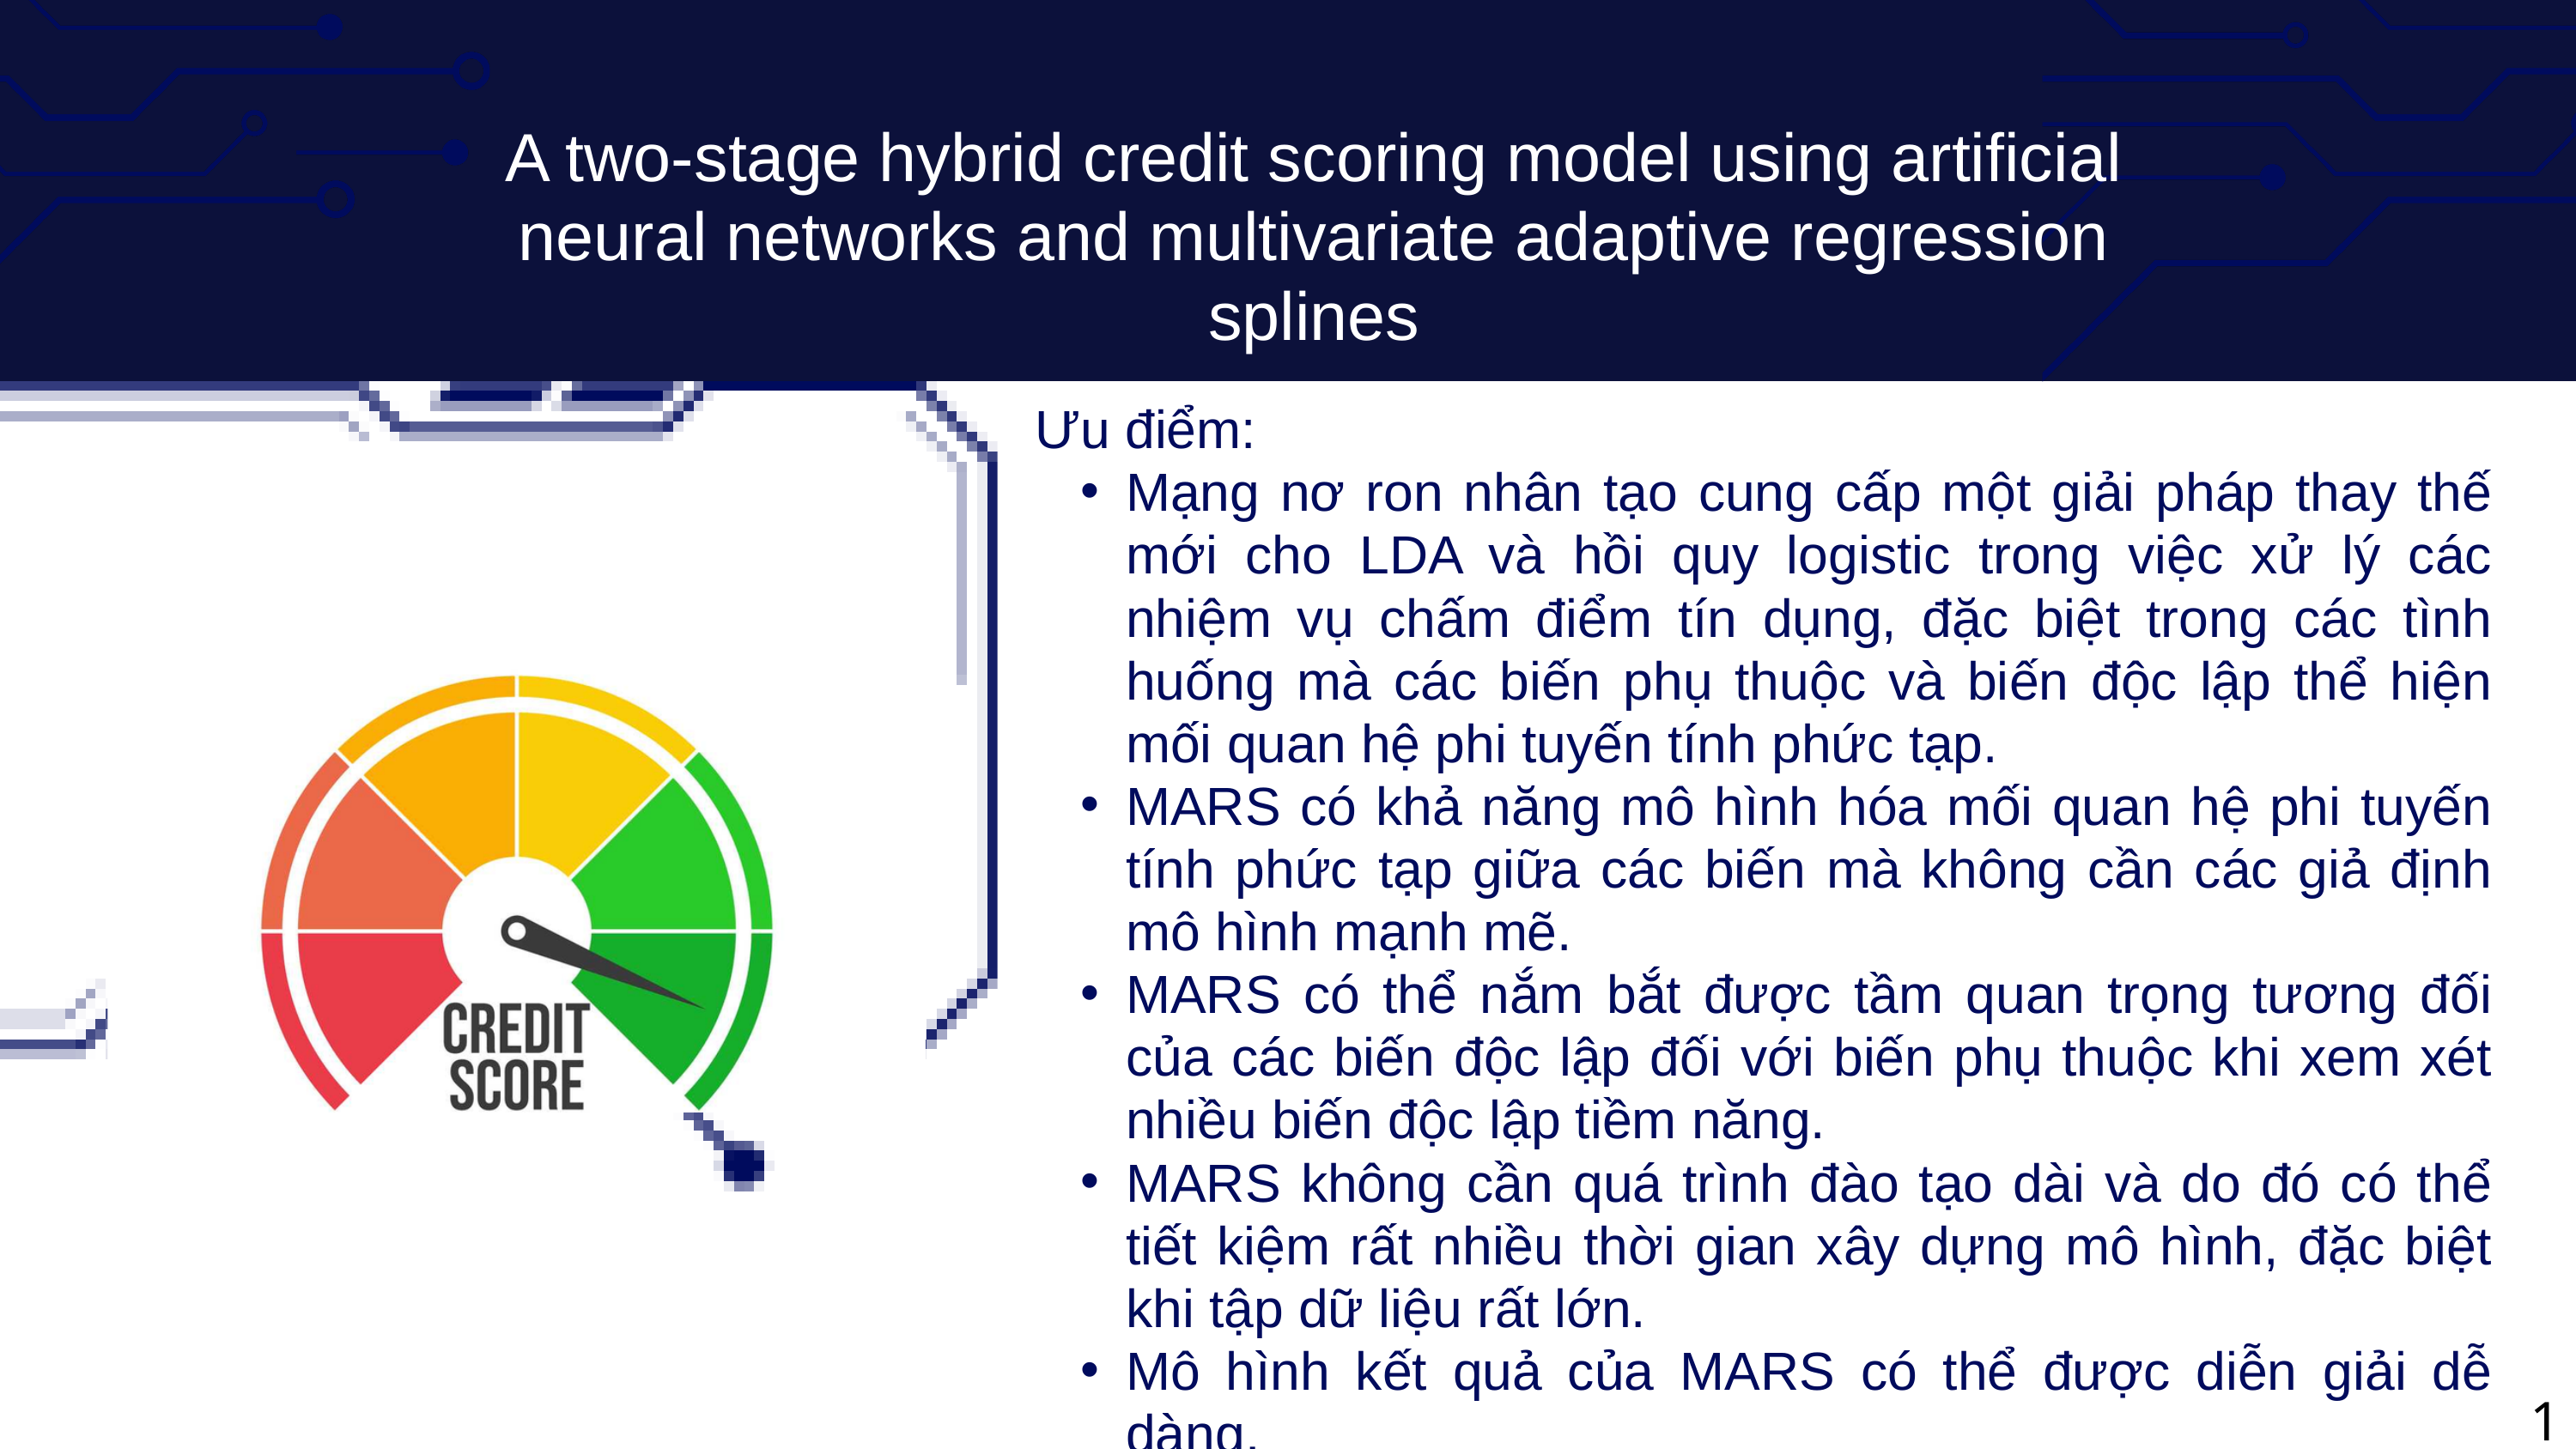

A two-stage hybrid credit scoring model using artificial neural networks and multivariate adaptive regression splines

Ưu điểm:
Mạng nơ ron nhân tạo cung cấp một giải pháp thay thế mới cho LDA và hồi quy logistic trong việc xử lý các nhiệm vụ chấm điểm tín dụng, đặc biệt trong các tình huống mà các biến phụ thuộc và biến độc lập thể hiện mối quan hệ phi tuyến tính phức tạp.
MARS có khả năng mô hình hóa mối quan hệ phi tuyến tính phức tạp giữa các biến mà không cần các giả định mô hình mạnh mẽ.
MARS có thể nắm bắt được tầm quan trọng tương đối của các biến độc lập đối với biến phụ thuộc khi xem xét nhiều biến độc lập tiềm năng.
MARS không cần quá trình đào tạo dài và do đó có thể tiết kiệm rất nhiều thời gian xây dựng mô hình, đặc biệt khi tập dữ liệu rất lớn.
Mô hình kết quả của MARS có thể được diễn giải dễ dàng.

14